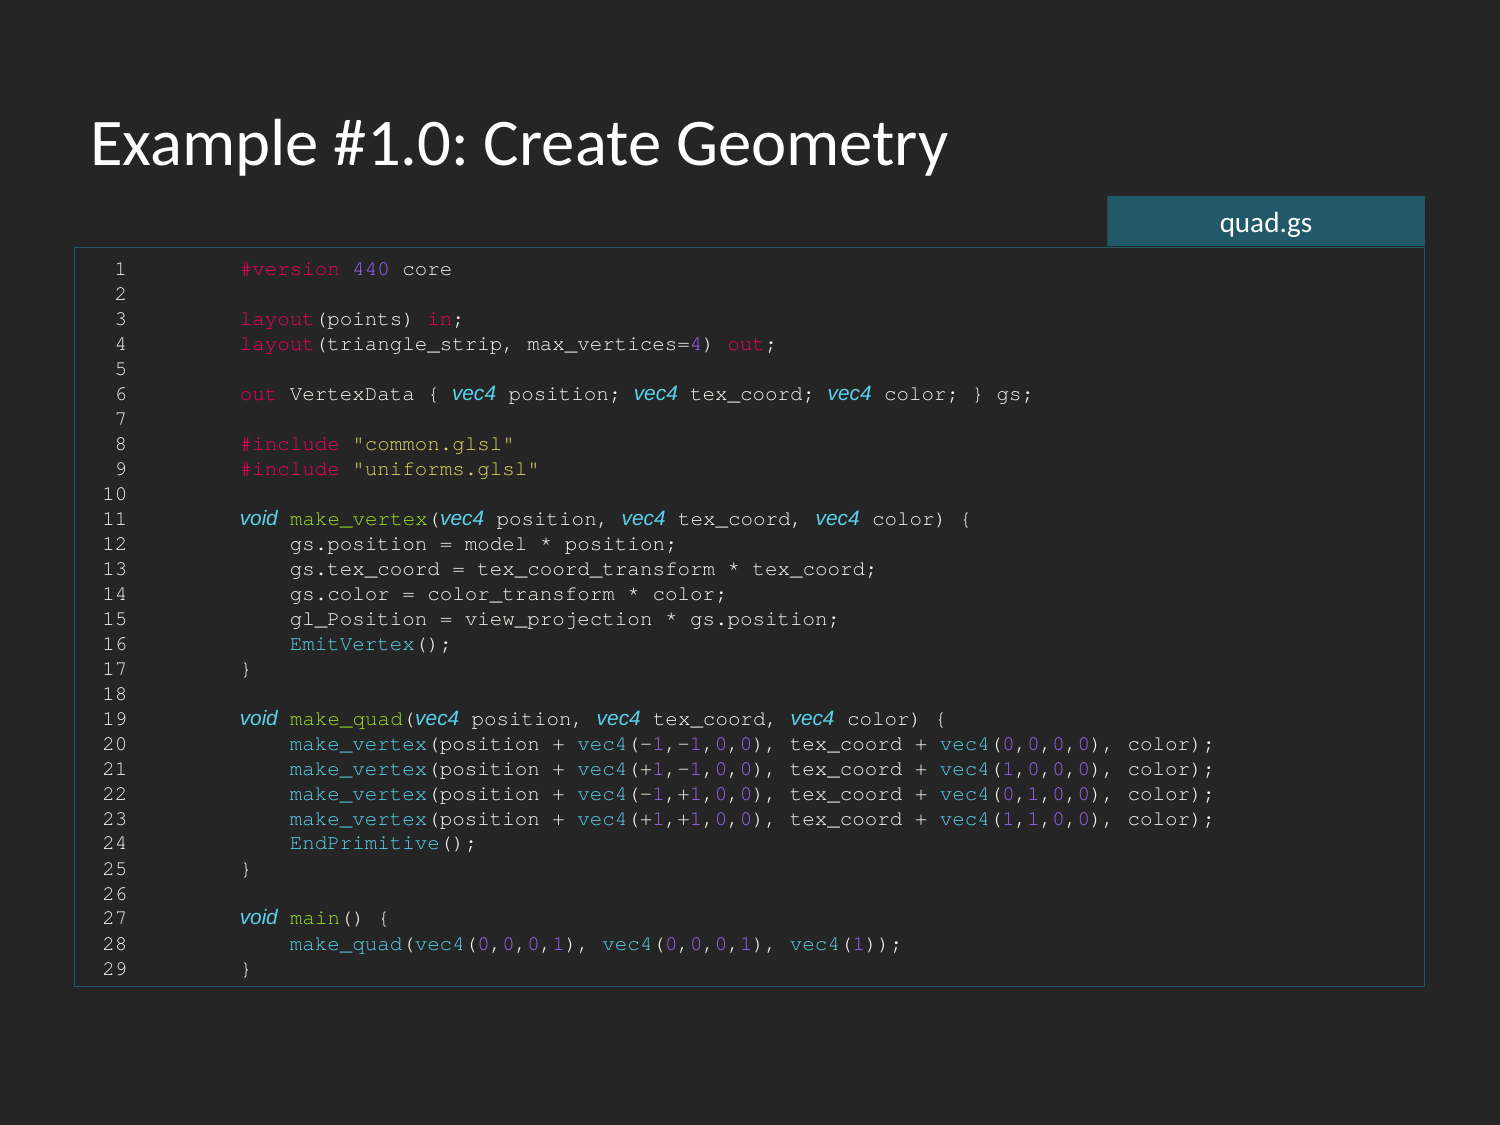

# Example #1.0: Create Geometry
quad.gs
  1 	#version 440 core
  2
  3 	layout(points) in;
  4 	layout(triangle_strip, max_vertices=4) out;
  5
  6 	out VertexData { vec4 position; vec4 tex_coord; vec4 color; } gs;
  7
  8 	#include "common.glsl"
  9 	#include "uniforms.glsl"
 10
 11 	void make_vertex(vec4 position, vec4 tex_coord, vec4 color) {
 12 	    gs.position = model * position;
 13 	    gs.tex_coord = tex_coord_transform * tex_coord;
 14 	    gs.color = color_transform * color;
 15 	    gl_Position = view_projection * gs.position;
 16 	    EmitVertex();
 17 	}
 18
 19 	void make_quad(vec4 position, vec4 tex_coord, vec4 color) {
 20 	    make_vertex(position + vec4(-1,-1,0,0), tex_coord + vec4(0,0,0,0), color);
 21 	    make_vertex(position + vec4(+1,-1,0,0), tex_coord + vec4(1,0,0,0), color);
 22 	    make_vertex(position + vec4(-1,+1,0,0), tex_coord + vec4(0,1,0,0), color);
 23 	    make_vertex(position + vec4(+1,+1,0,0), tex_coord + vec4(1,1,0,0), color);
 24 	    EndPrimitive();
 25 	}
 26
 27 	void main() {
 28 	    make_quad(vec4(0,0,0,1), vec4(0,0,0,1), vec4(1));
 29 	}